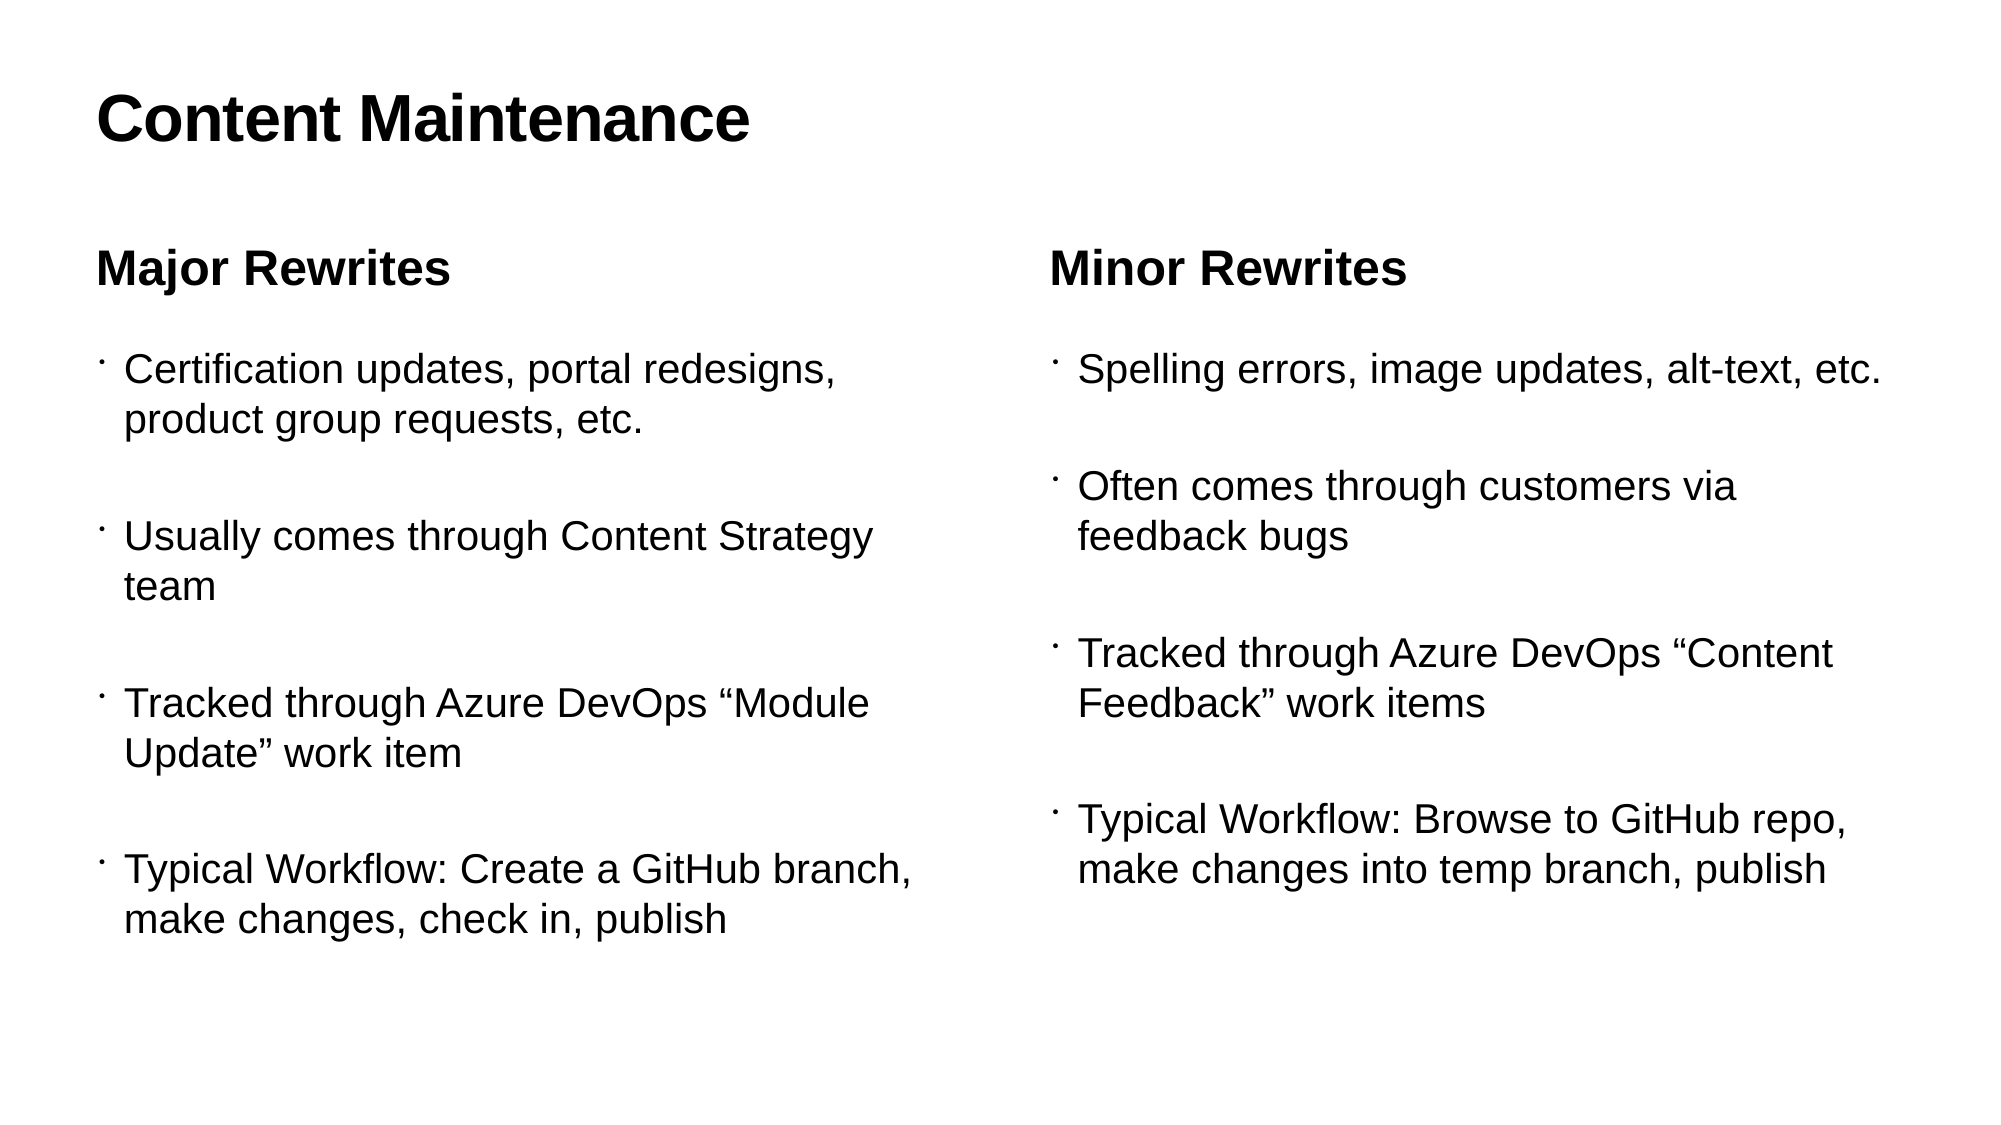

# Content Maintenance
Major Rewrites
Minor Rewrites
Certification updates, portal redesigns, product group requests, etc.

Usually comes through Content Strategy team

Tracked through Azure DevOps “Module Update” work item

Typical Workflow: Create a GitHub branch, make changes, check in, publish
Spelling errors, image updates, alt-text, etc.

Often comes through customers via feedback bugs

Tracked through Azure DevOps “Content Feedback” work items

Typical Workflow: Browse to GitHub repo, make changes into temp branch, publish